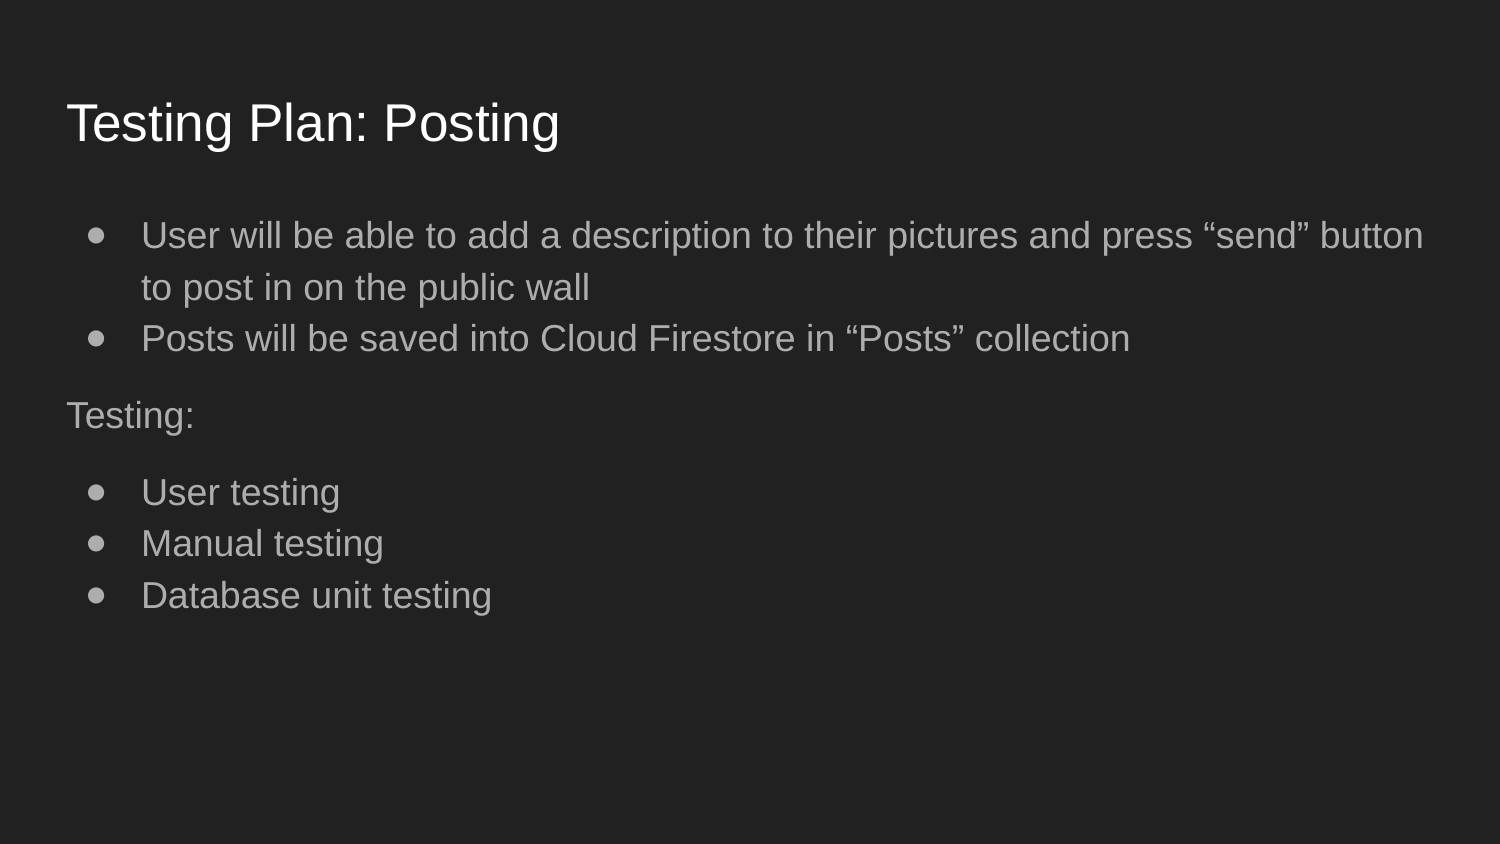

# Testing Plan: Posting
User will be able to add a description to their pictures and press “send” button to post in on the public wall
Posts will be saved into Cloud Firestore in “Posts” collection
Testing:
User testing
Manual testing
Database unit testing